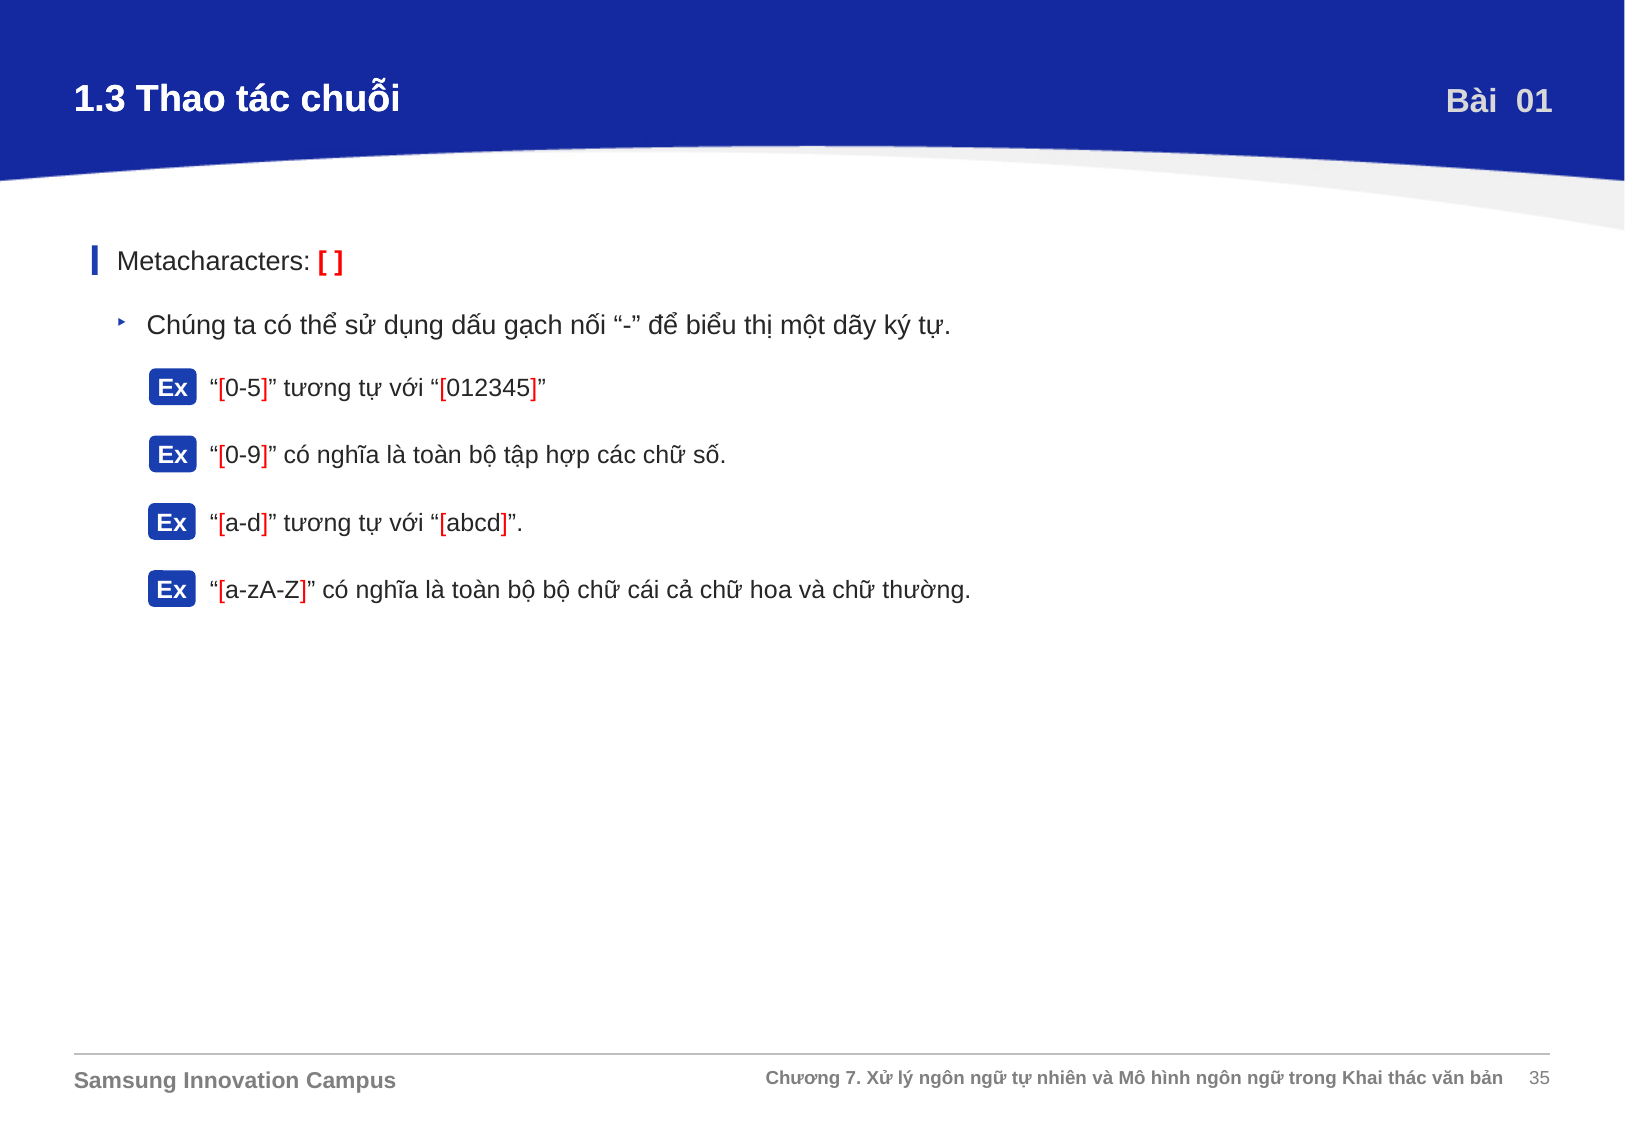

1.3 Thao tác chuỗi

1.3 Thao tác chuỗi
Bài  01
Metacharacters: [ ]

Chúng ta có thể sử dụng dấu gạch nối “-” để biểu thị một dãy ký tự.
Ex
“[0-5]” tương tự với “[012345]”
“[0-9]” có nghĩa là toàn bộ tập hợp các chữ số.
“[a-d]” tương tự với “[abcd]”.
“[a-zA-Z]” có nghĩa là toàn bộ bộ chữ cái cả chữ hoa và chữ thường.
Ex
Ex
Ex